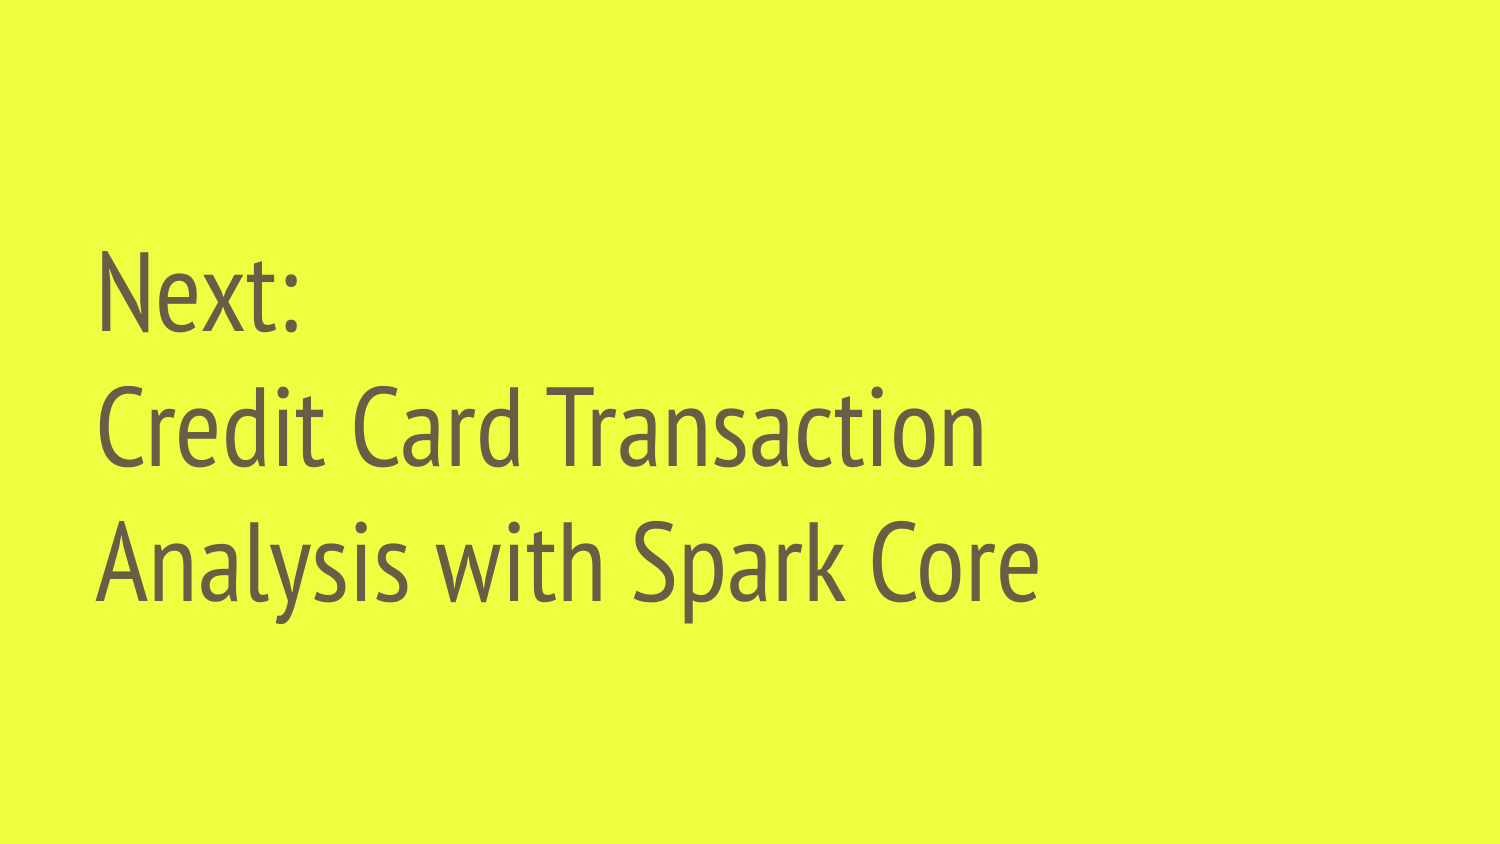

# Next:
Credit Card Transaction Analysis with Spark Core